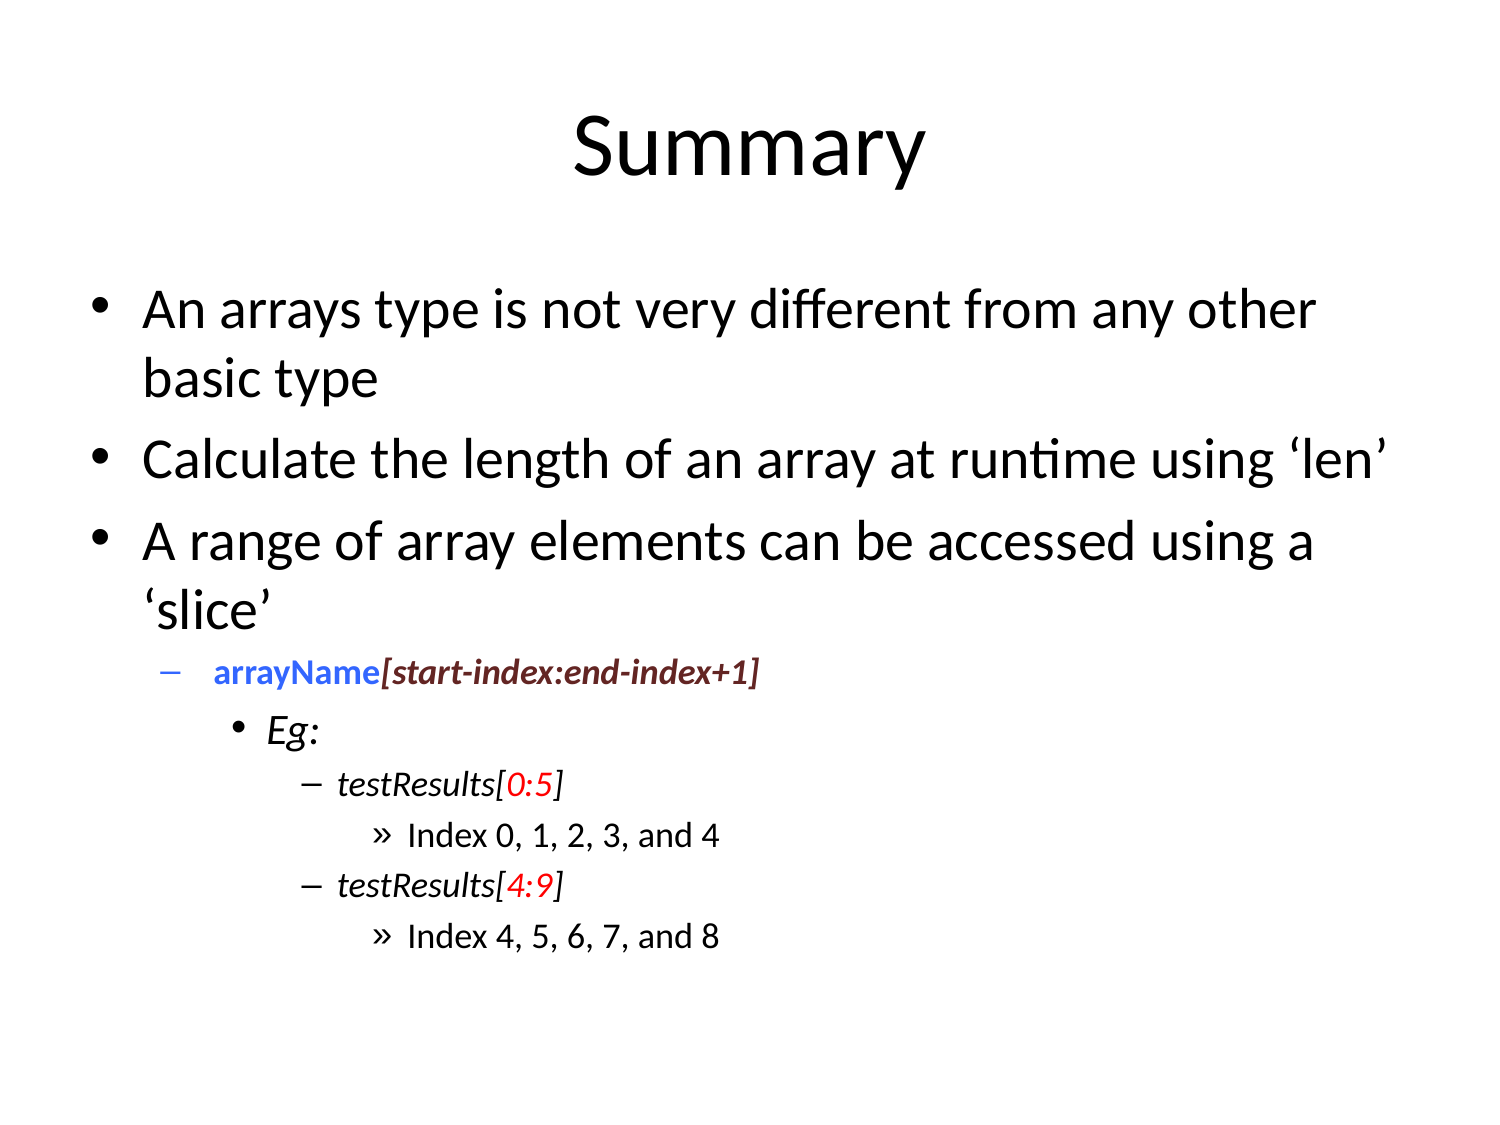

# Summary
An arrays type is not very different from any other basic type
Calculate the length of an array at runtime using ‘len’
A range of array elements can be accessed using a ‘slice’
arrayName[start-index:end-index+1]
Eg:
testResults[0:5]
Index 0, 1, 2, 3, and 4
testResults[4:9]
Index 4, 5, 6, 7, and 8